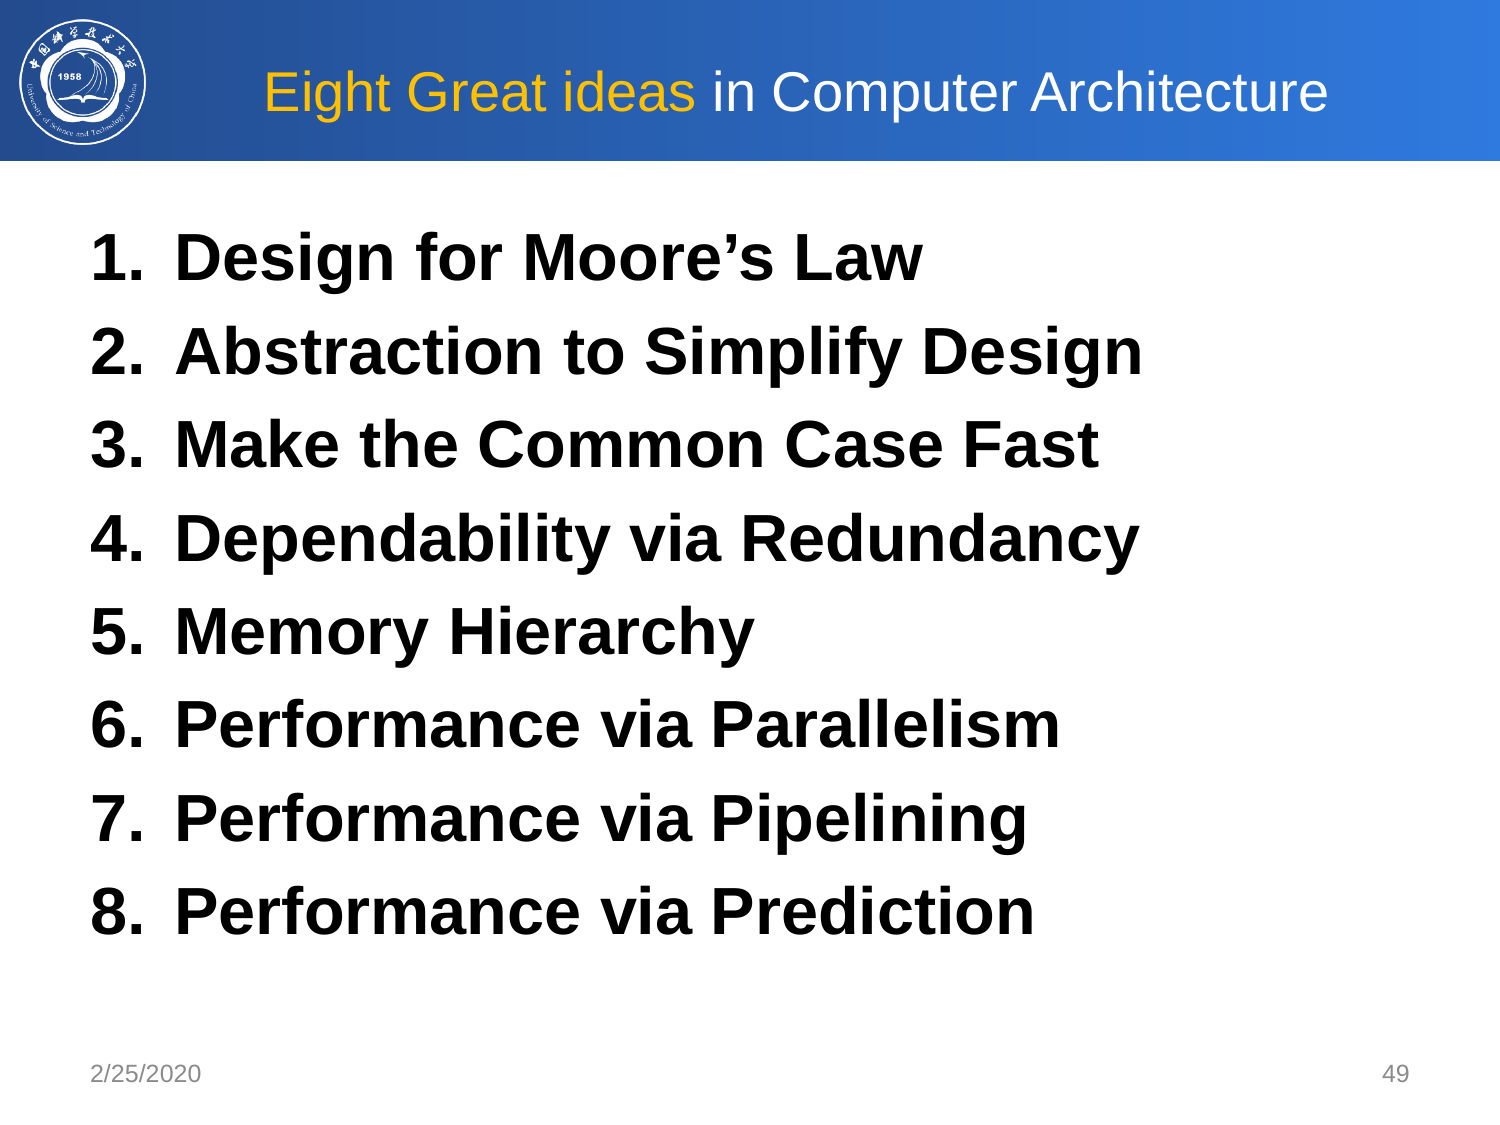

# Eight Great ideas in Computer Architecture
Design for Moore’s Law
Abstraction to Simplify Design
Make the Common Case Fast
Dependability via Redundancy
Memory Hierarchy
Performance via Parallelism
Performance via Pipelining
Performance via Prediction

2/25/2020
49